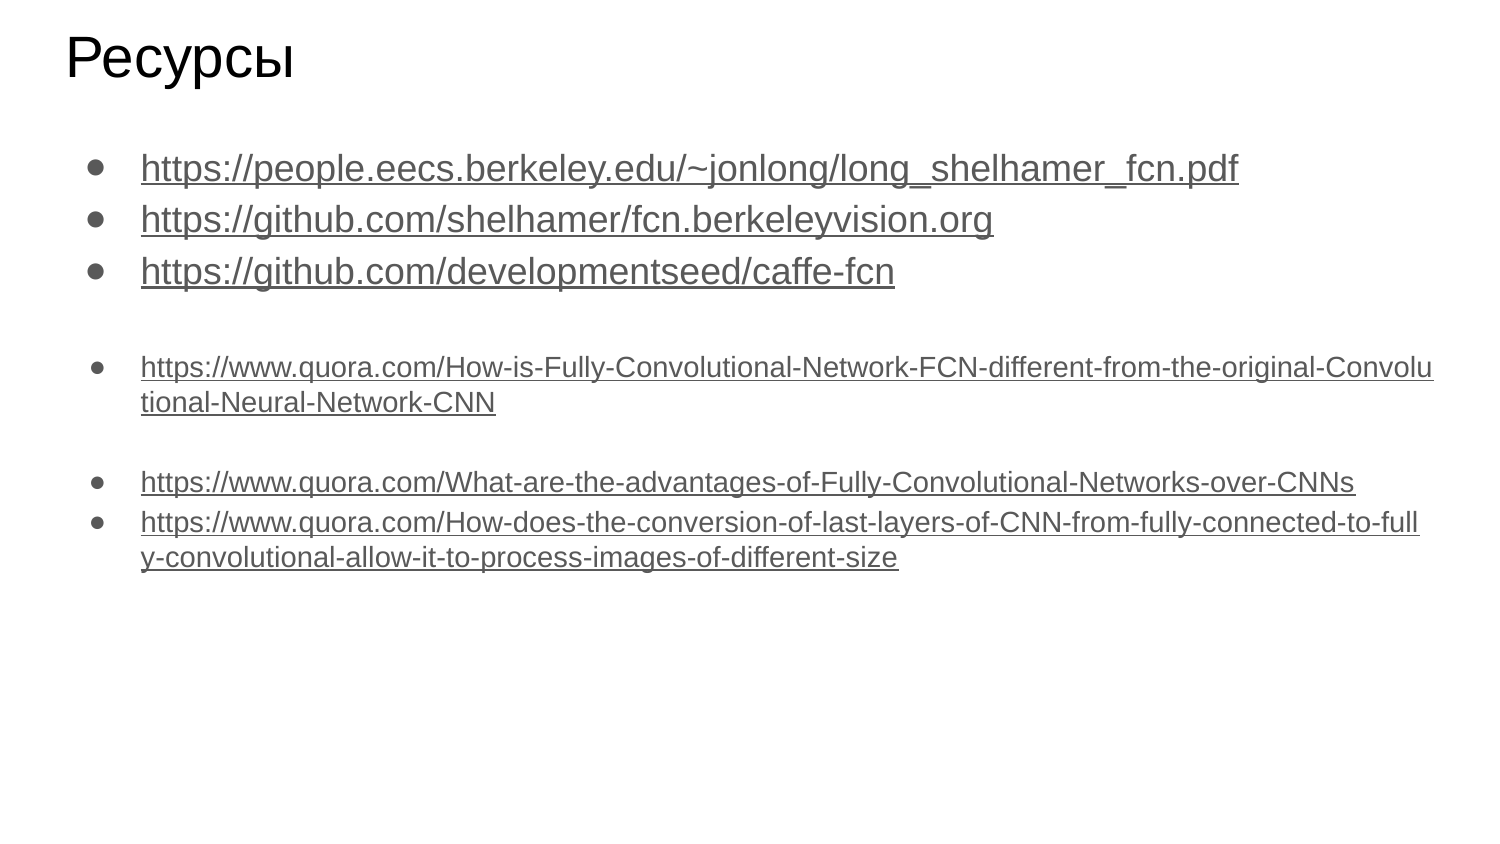

# Ресурсы
https://people.eecs.berkeley.edu/~jonlong/long_shelhamer_fcn.pdf
https://github.com/shelhamer/fcn.berkeleyvision.org
https://github.com/developmentseed/caffe-fcn

https://www.quora.com/How-is-Fully-Convolutional-Network-FCN-different-from-the-original-Convolutional-Neural-Network-CNN
https://www.quora.com/What-are-the-advantages-of-Fully-Convolutional-Networks-over-CNNs
https://www.quora.com/How-does-the-conversion-of-last-layers-of-CNN-from-fully-connected-to-fully-convolutional-allow-it-to-process-images-of-different-size